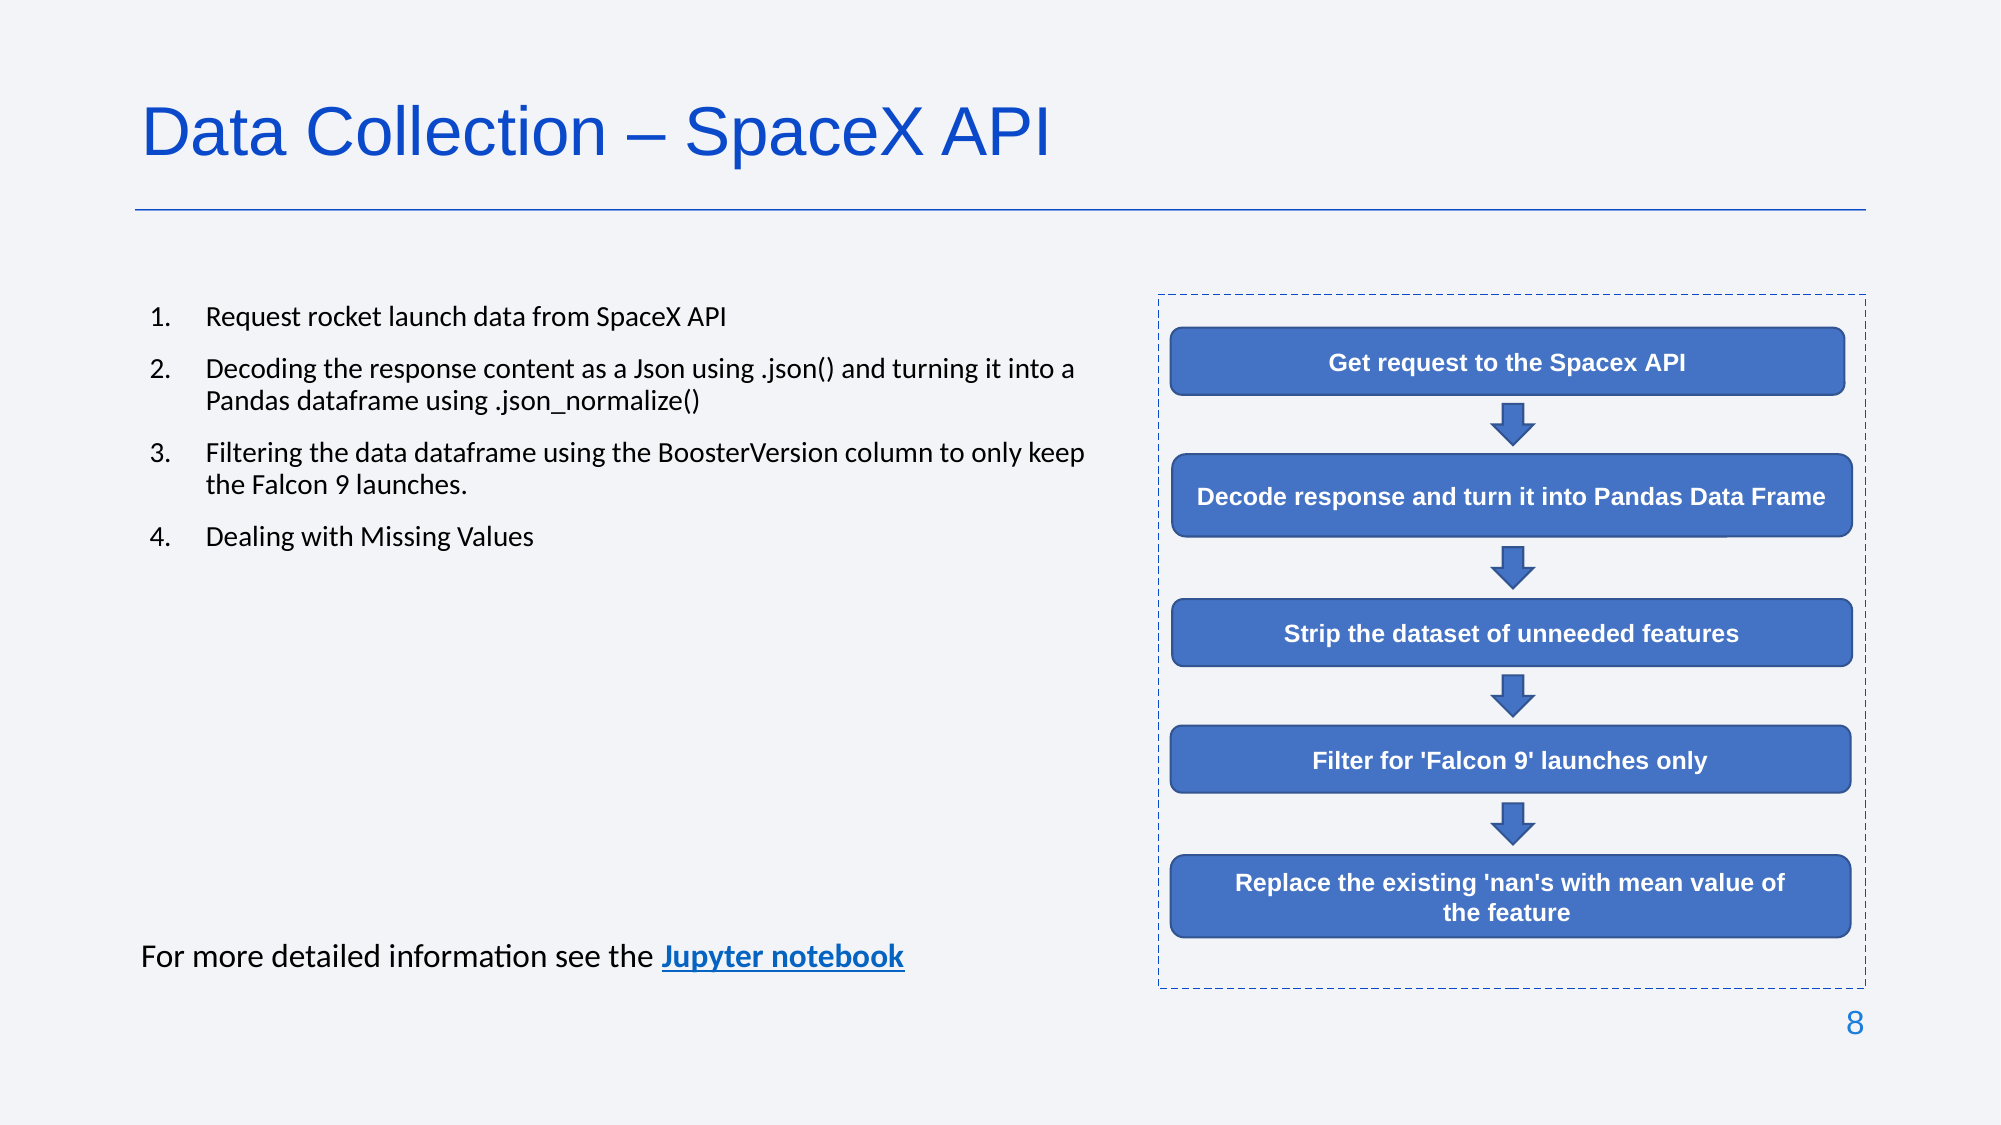

Data Collection – SpaceX API
Request rocket launch data from SpaceX API
Decoding the response content as a Json using .json() and turning it into a Pandas dataframe using .json_normalize()
Filtering the data dataframe using the BoosterVersion column to only keep the Falcon 9 launches.
Dealing with Missing Values

Get request to the Spacex API

Decode response and turn it into Pandas Data Frame

Strip the dataset of unneeded features

Filter for 'Falcon 9' launches only

Replace the existing 'nan's with mean value of the feature
For more detailed information see the Jupyter notebook

8